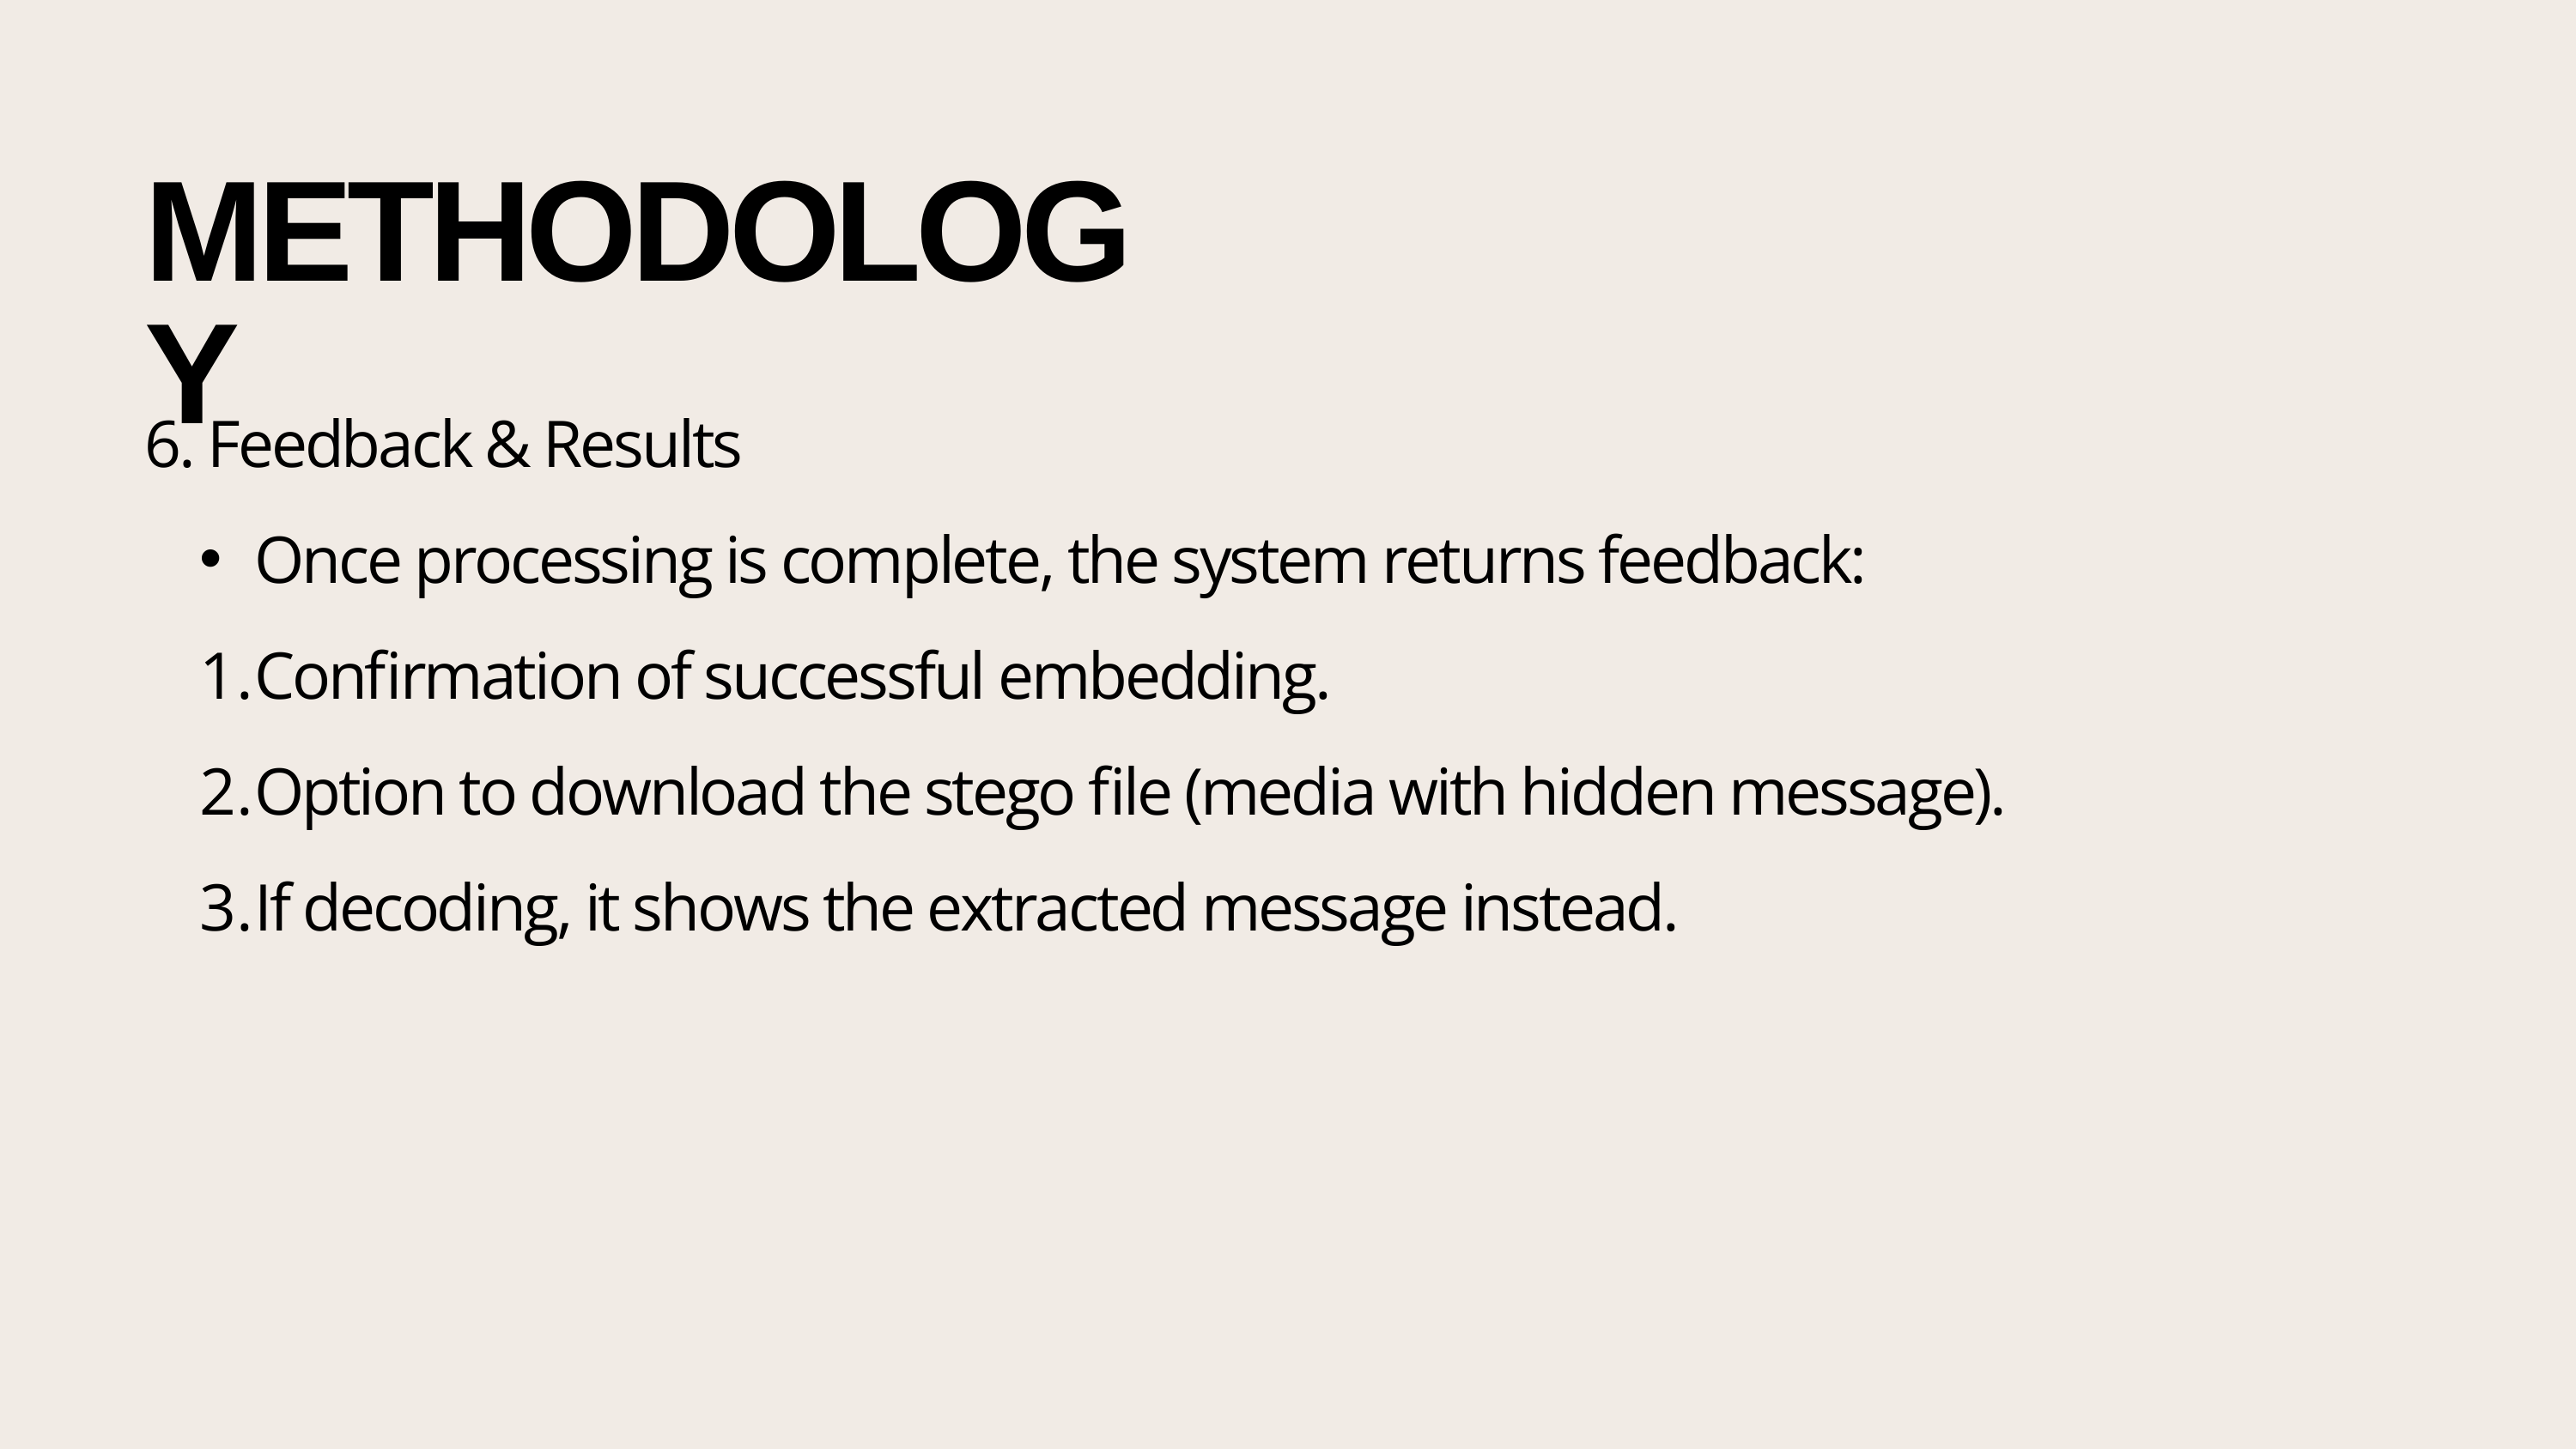

METHODOLOGY
6. Feedback & Results
Once processing is complete, the system returns feedback:
Confirmation of successful embedding.
Option to download the stego file (media with hidden message).
If decoding, it shows the extracted message instead.